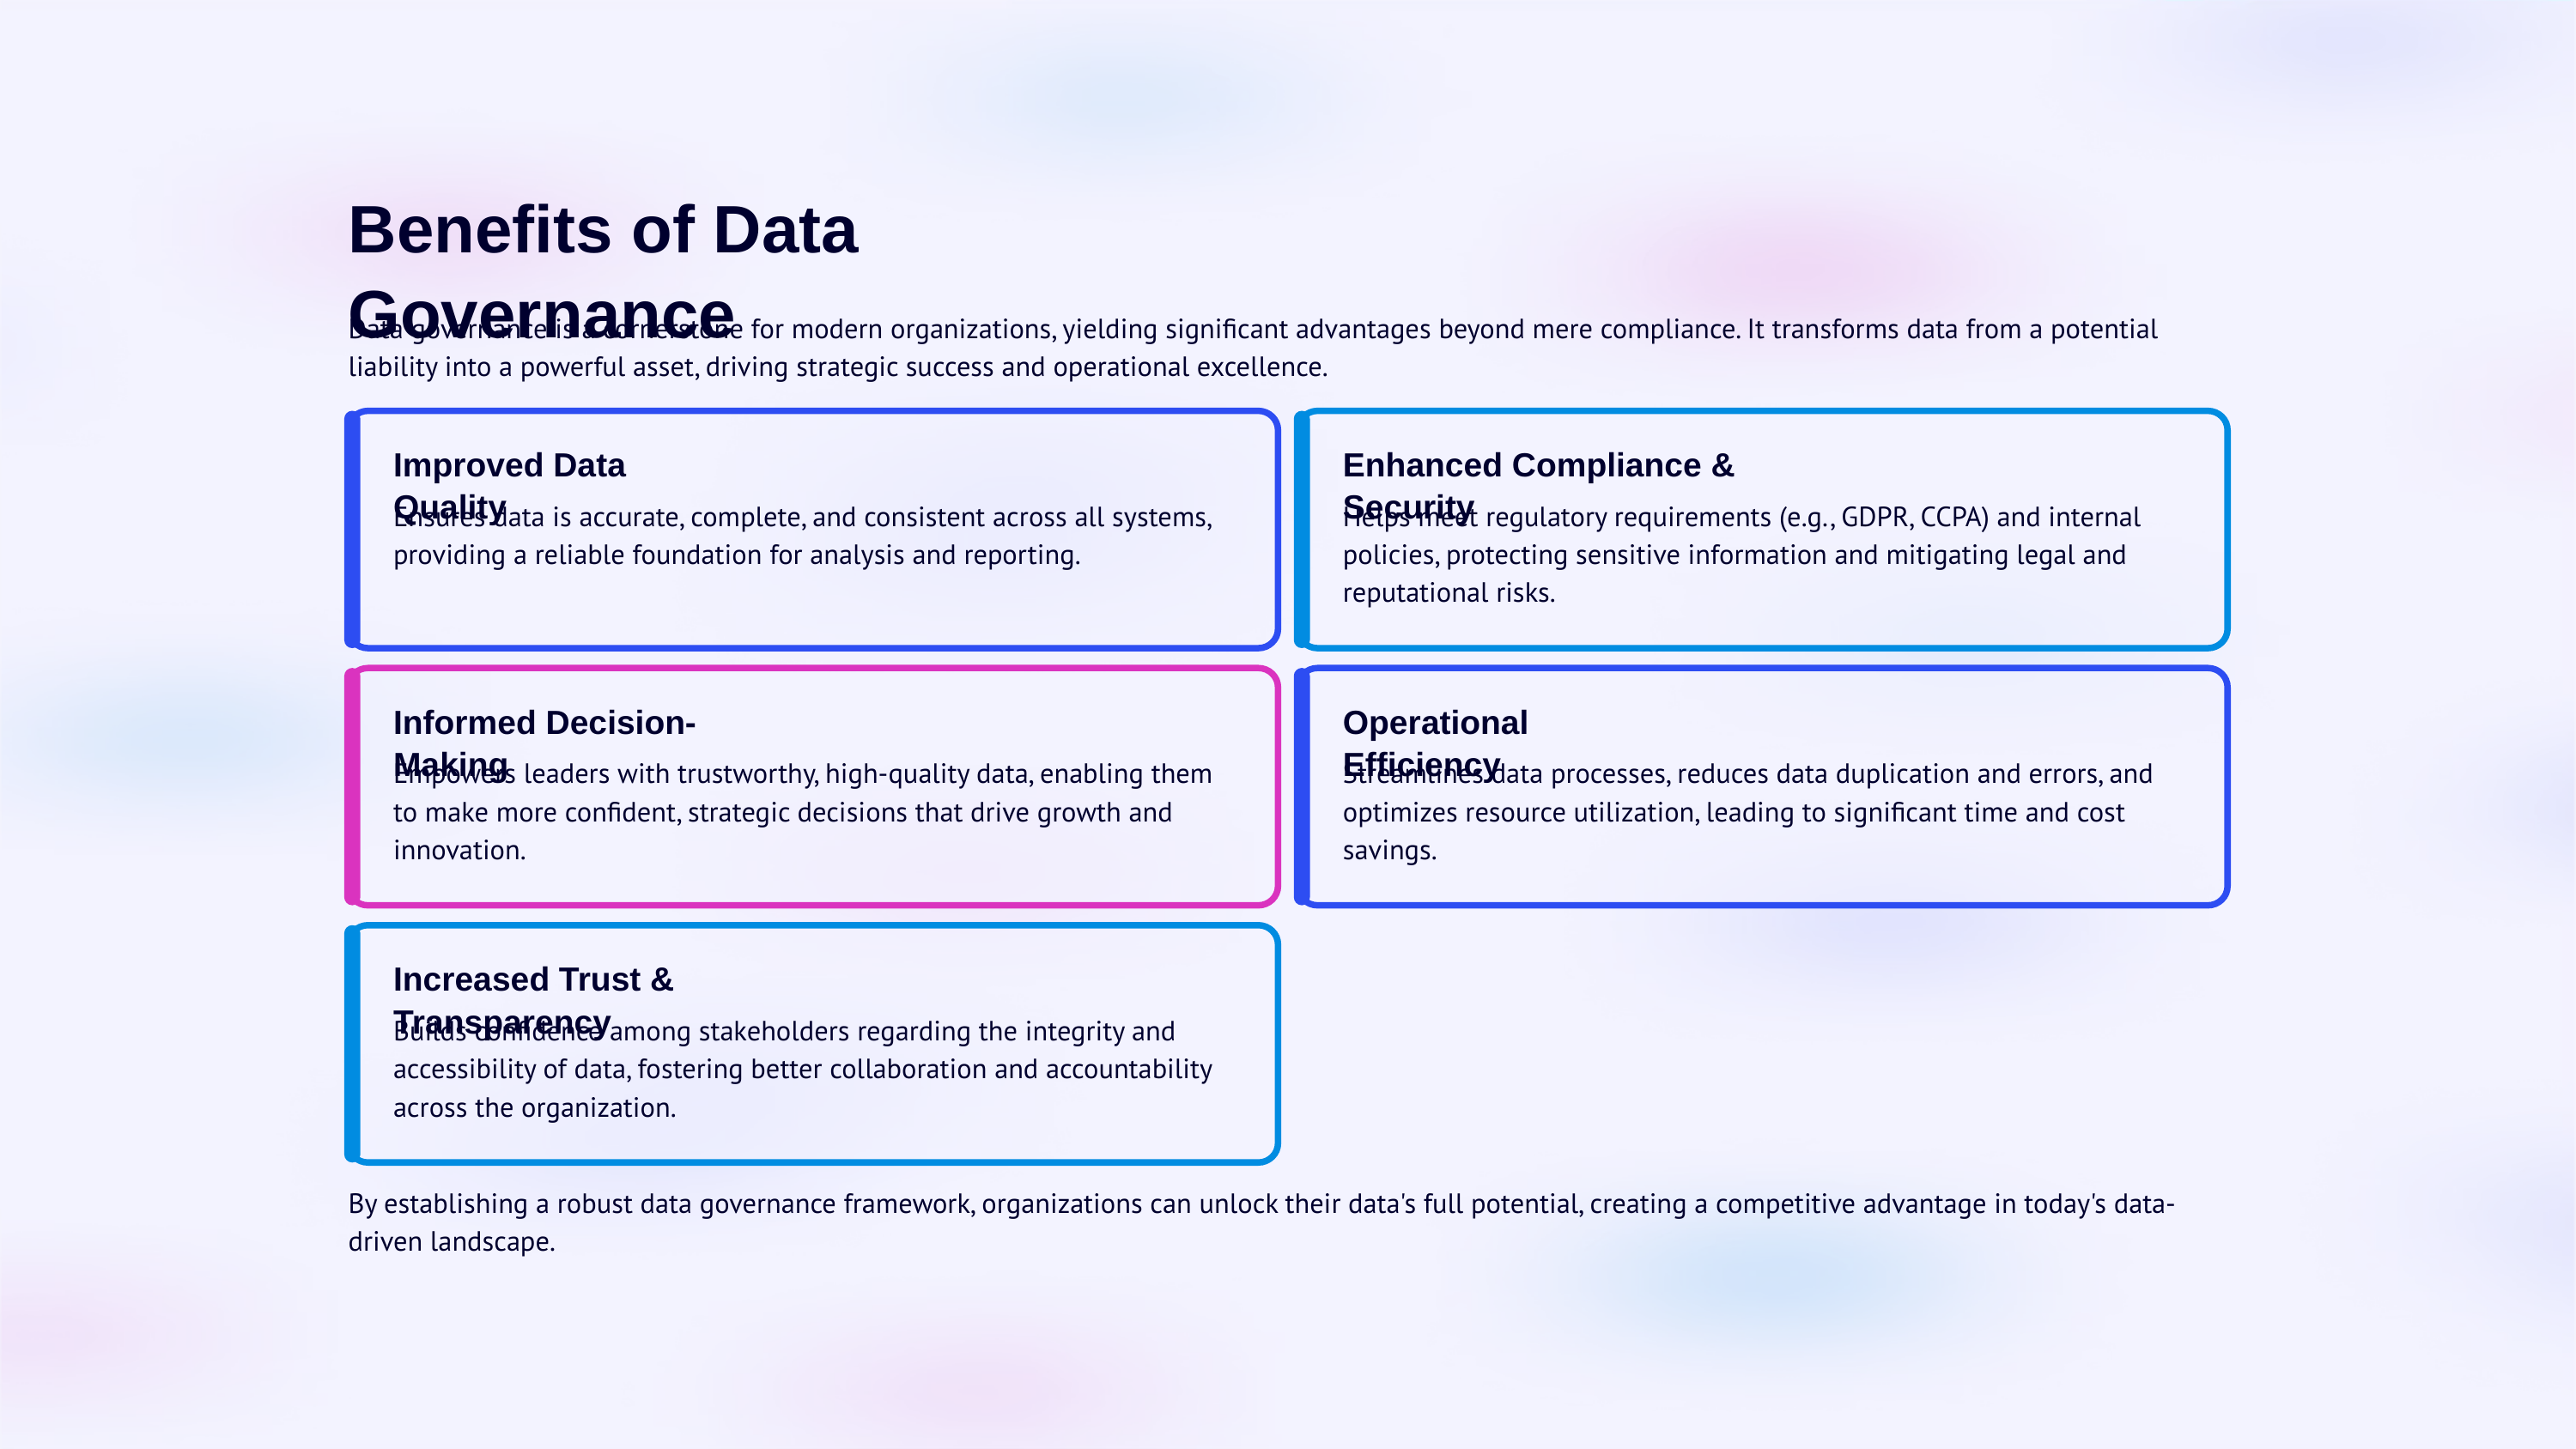

Benefits of Data Governance
Data governance is a cornerstone for modern organizations, yielding significant advantages beyond mere compliance. It transforms data from a potential liability into a powerful asset, driving strategic success and operational excellence.

Improved Data Quality
Enhanced Compliance & Security
Ensures data is accurate, complete, and consistent across all systems, providing a reliable foundation for analysis and reporting.
Helps meet regulatory requirements (e.g., GDPR, CCPA) and internal policies, protecting sensitive information and mitigating legal and reputational risks.

Informed Decision-Making
Operational Efficiency
Empowers leaders with trustworthy, high-quality data, enabling them to make more confident, strategic decisions that drive growth and innovation.
Streamlines data processes, reduces data duplication and errors, and optimizes resource utilization, leading to significant time and cost savings.

Increased Trust & Transparency
Builds confidence among stakeholders regarding the integrity and accessibility of data, fostering better collaboration and accountability across the organization.
By establishing a robust data governance framework, organizations can unlock their data's full potential, creating a competitive advantage in today's data-driven landscape.